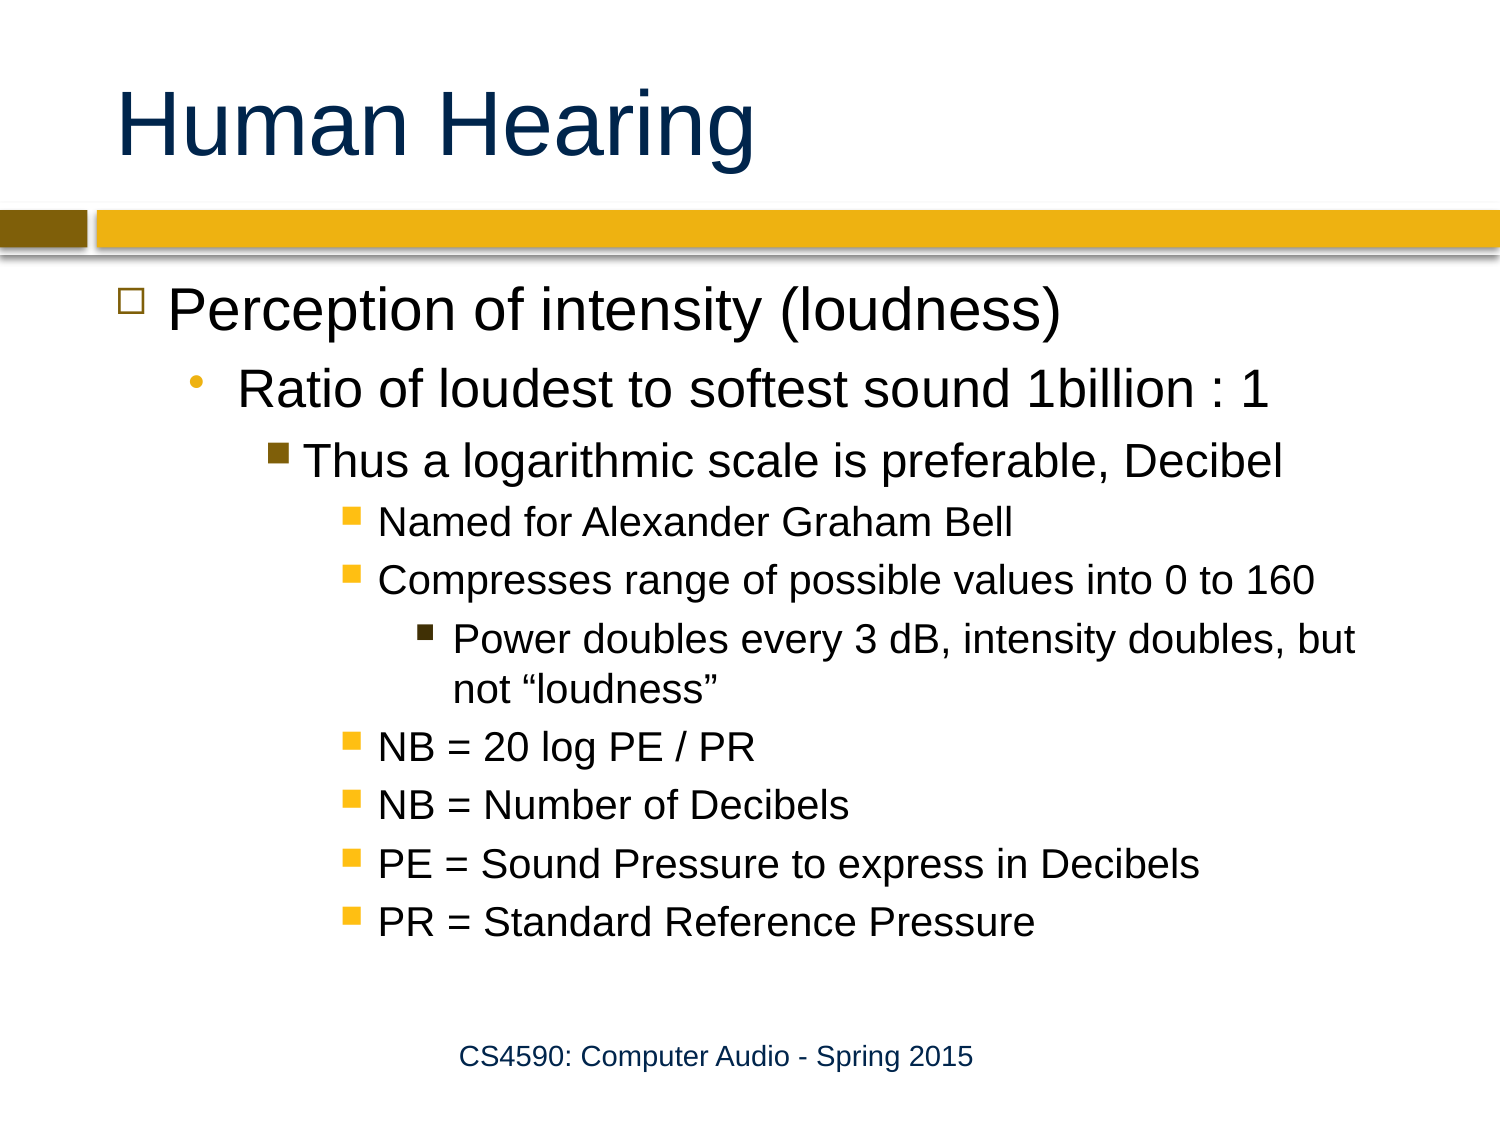

# Human Hearing
Perception of intensity (loudness)
Ratio of loudest to softest sound 1billion : 1
Thus a logarithmic scale is preferable, Decibel
Named for Alexander Graham Bell
Compresses range of possible values into 0 to 160
Power doubles every 3 dB, intensity doubles, but not “loudness”
NB = 20 log PE / PR
NB = Number of Decibels
PE = Sound Pressure to express in Decibels
PR = Standard Reference Pressure

CS4590: Computer Audio - Spring 2015